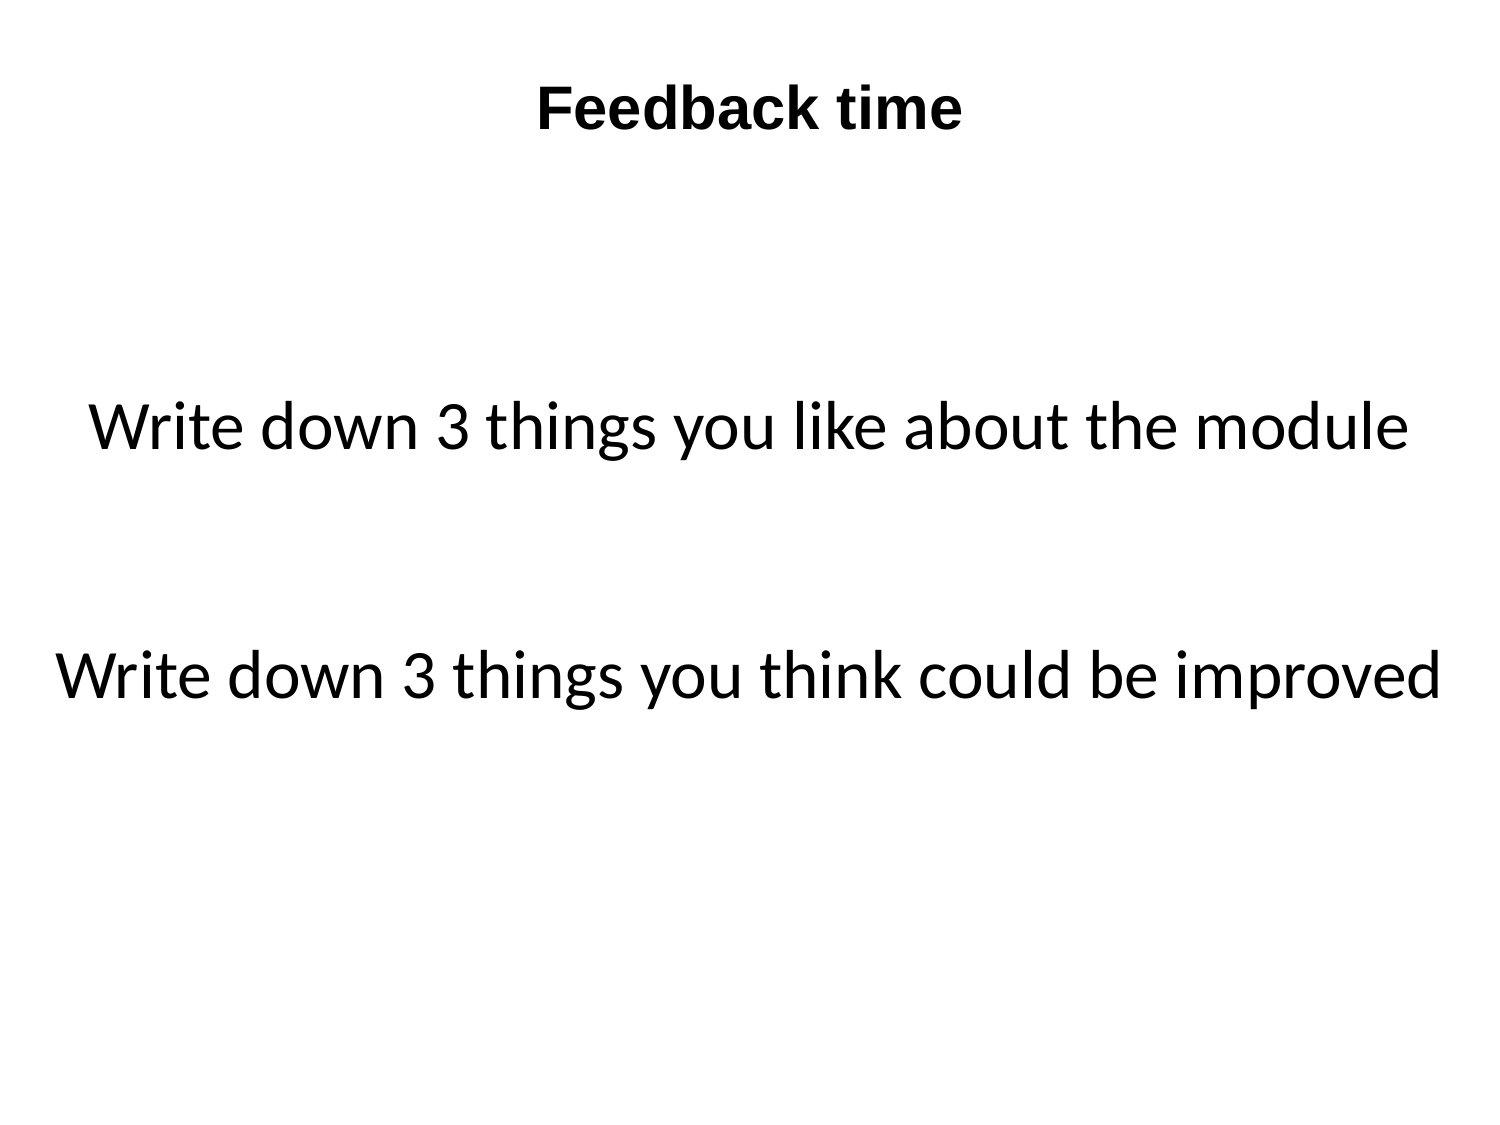

Feedback time
# Write down 3 things you like about the module Write down 3 things you think could be improved